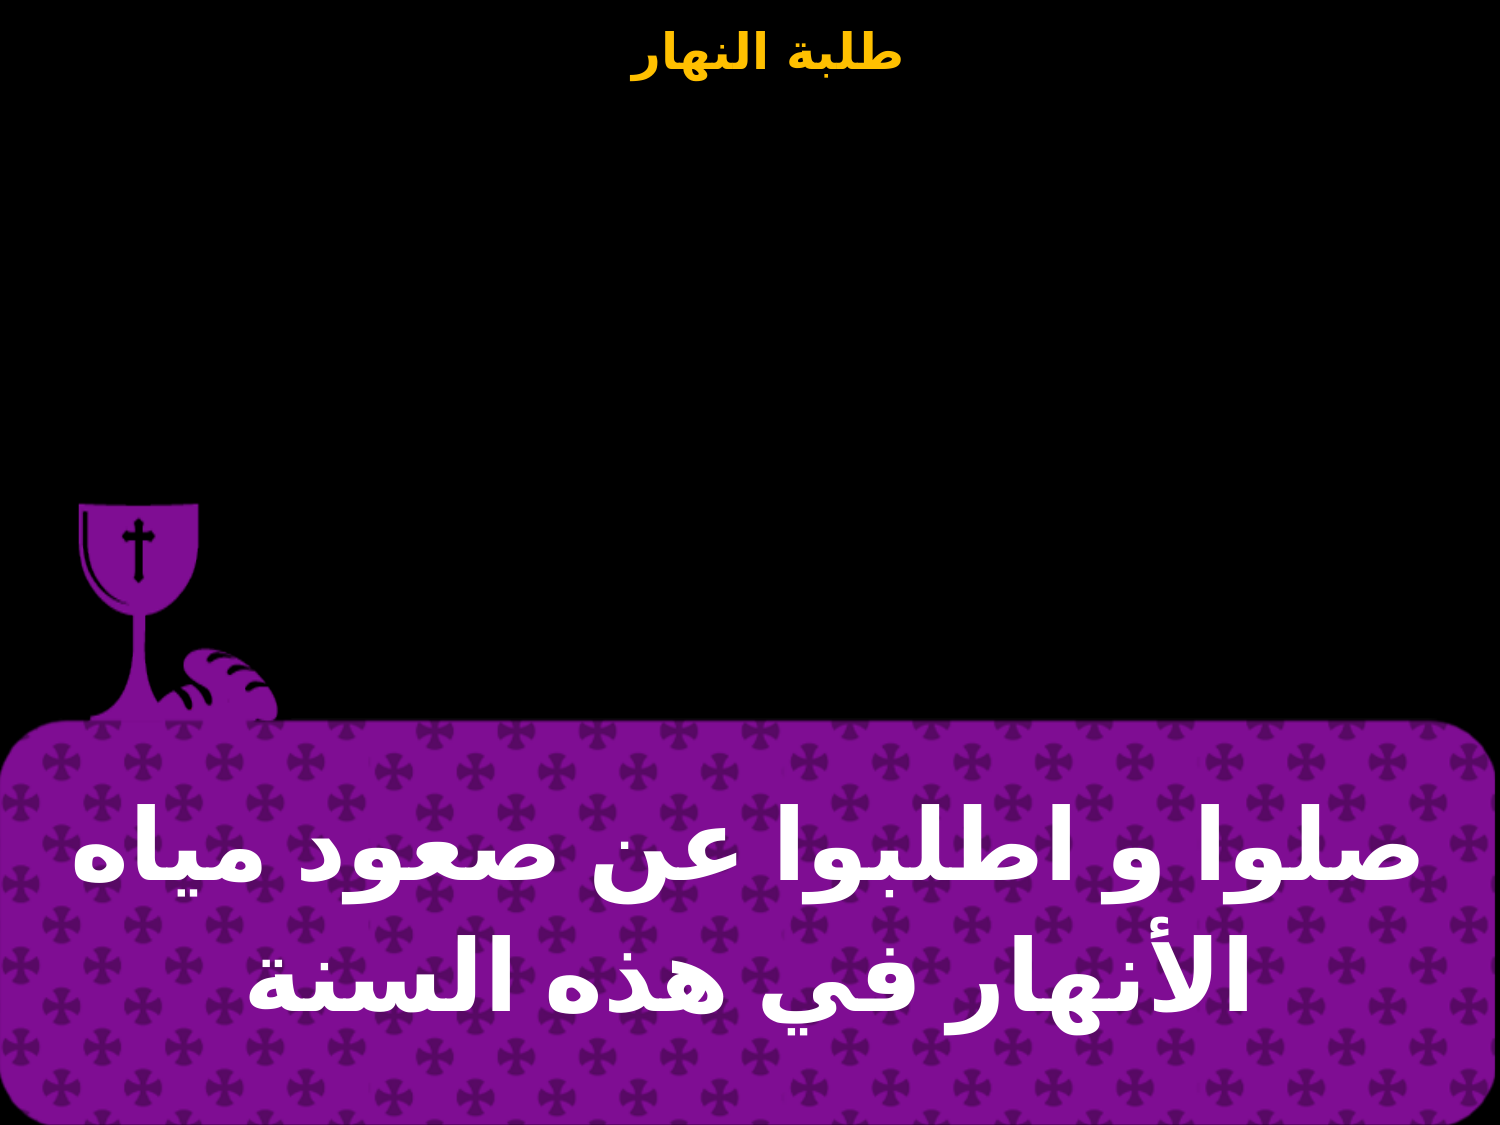

| صلوا و اطلبوا عن صعود مياه الأنهار في هذه السنة |
| --- |
#